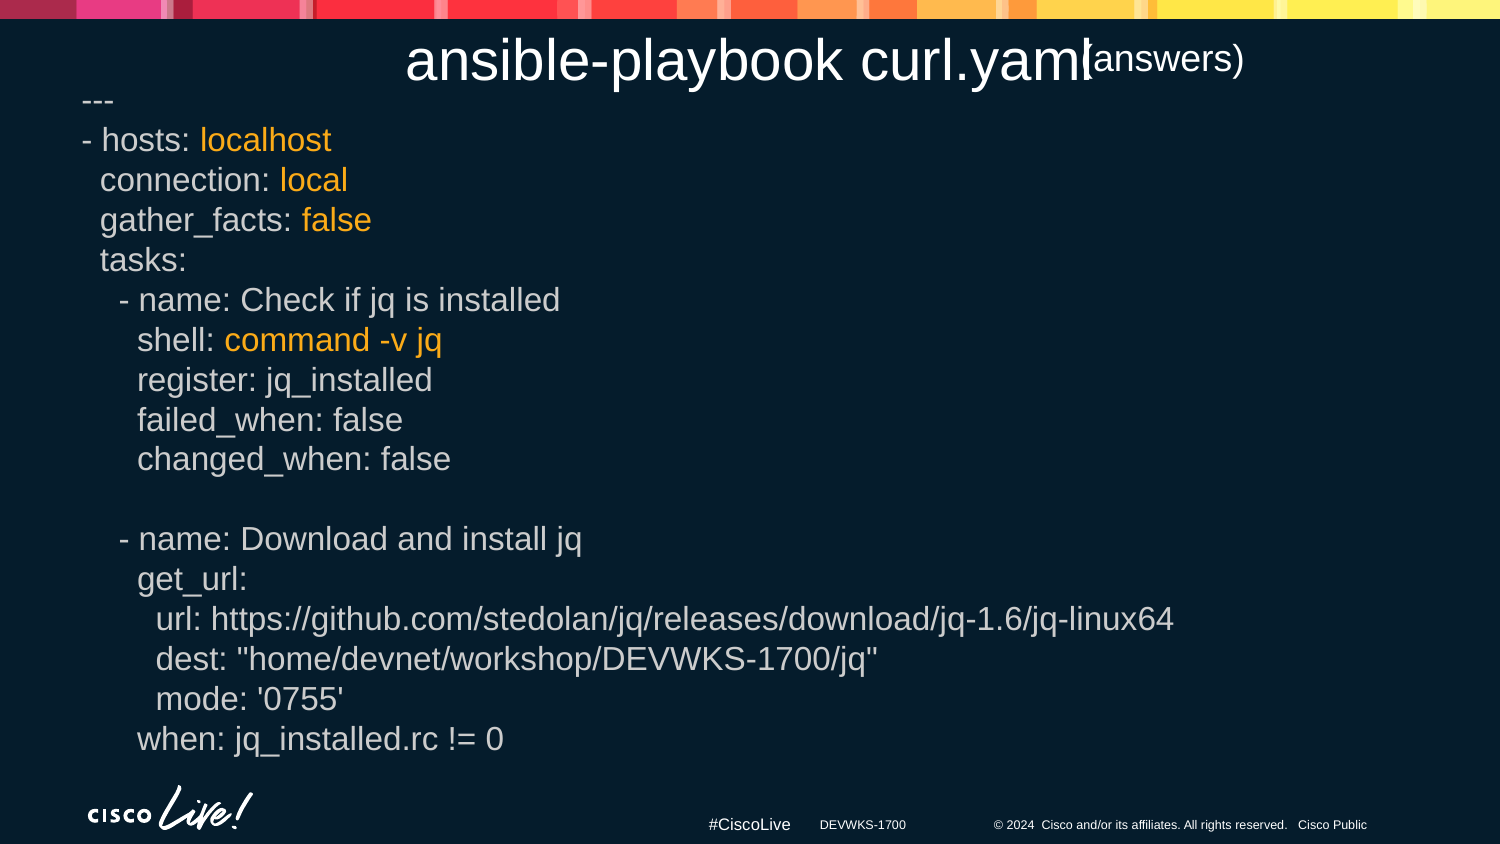

(answers)
# ansible-playbook curl.yaml
---
- hosts: localhost
  connection: local
  gather_facts: false
  tasks:
    - name: Check if jq is installed
      shell: command -v jq
      register: jq_installed
      failed_when: false
      changed_when: false

    - name: Download and install jq
      get_url:
        url: https://github.com/stedolan/jq/releases/download/jq-1.6/jq-linux64
        dest: "home/devnet/workshop/DEVWKS-1700/jq"
        mode: '0755'
      when: jq_installed.rc != 0
DEVWKS-1700